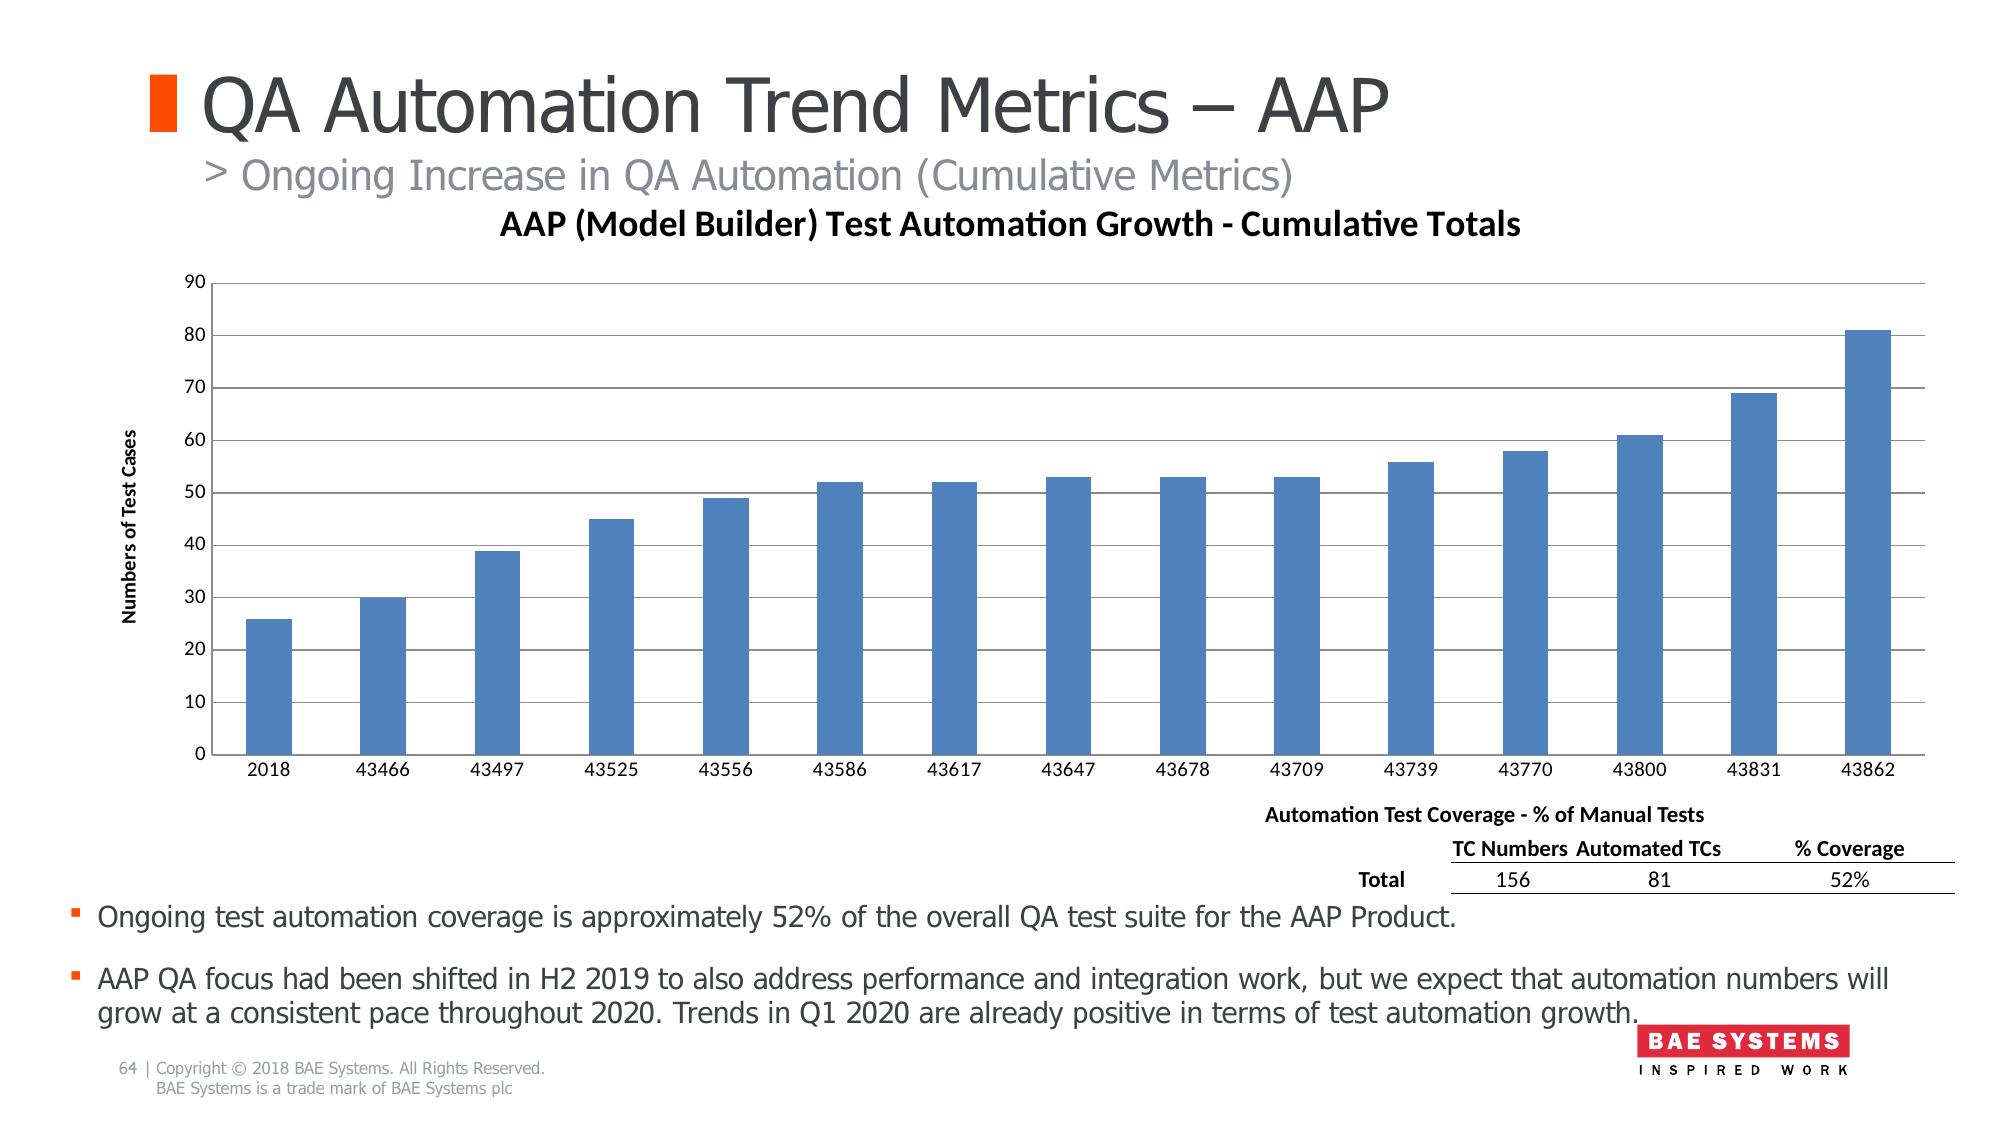

# QA Automation Trend Metrics – AAP
Ongoing Increase in QA Automation (Cumulative Metrics)

### Chart: AAP (Model Builder) Test Automation Growth - Cumulative Totals

| Category | Total no. of Test Cases |
|---|---|
| 2018 | 26.0 |
| 43466 | 30.0 |
| 43497 | 39.0 |
| 43525 | 45.0 |
| 43556 | 49.0 |
| 43586 | 52.0 |
| 43617 | 52.0 |
| 43647 | 53.0 |
| 43678 | 53.0 |
| 43709 | 53.0 |
| 43739 | 56.0 |
| 43770 | 58.0 |
| 43800 | 61.0 |
| 43831 | 69.0 |
| 43862 | 81.0 |
| Automation Test Coverage - % of Manual Tests |  |  |  |  |
| --- | --- | --- | --- | --- |
|  |  | TC Numbers | Automated TCs | % Coverage |
|  | Total | 156 | 81 | 52% |
Ongoing test automation coverage is approximately 52% of the overall QA test suite for the AAP Product.
AAP QA focus had been shifted in H2 2019 to also address performance and integration work, but we expect that automation numbers will grow at a consistent pace throughout 2020. Trends in Q1 2020 are already positive in terms of test automation growth.